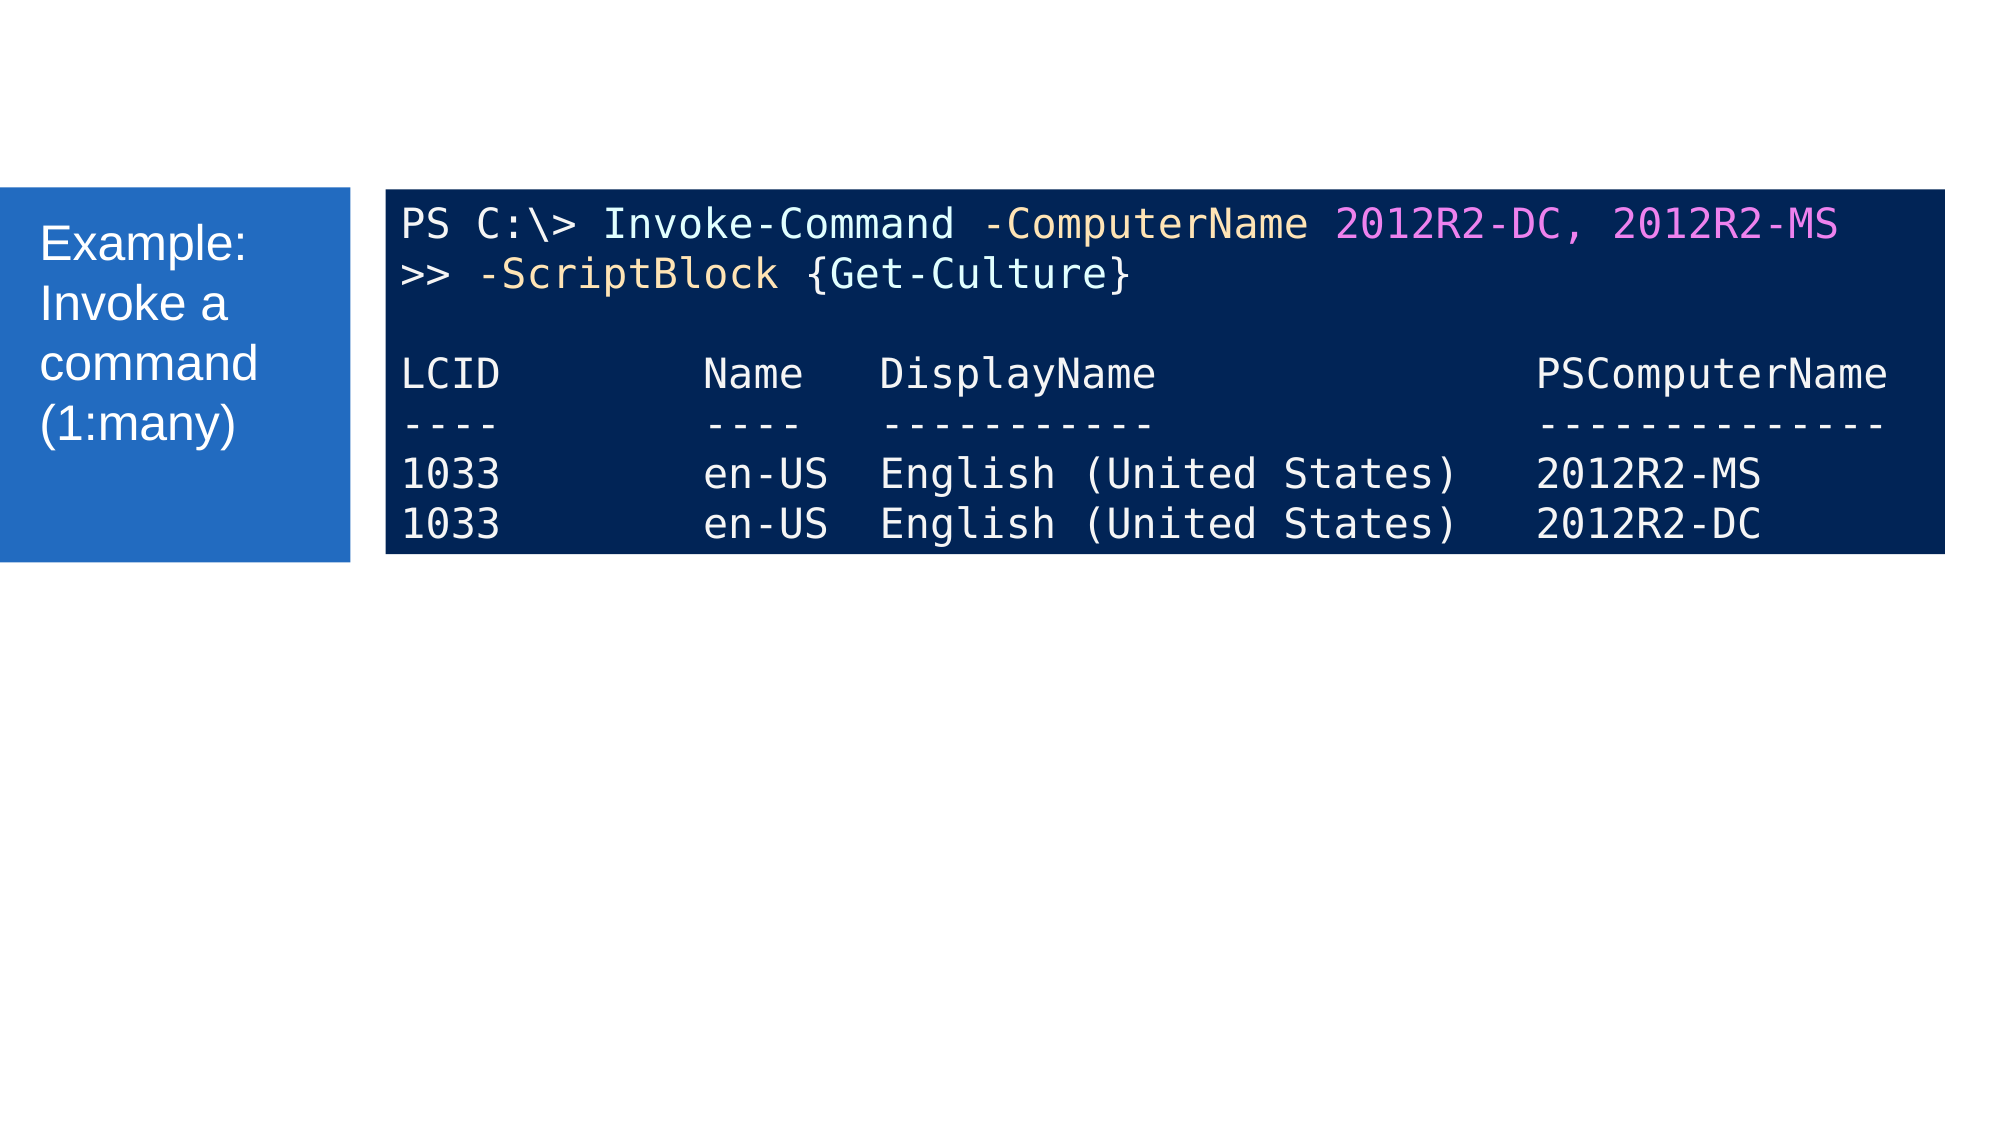

Example:
Invoke a command
(1:many)
PS C:\> Invoke-Command -ComputerName 2012R2-DC, 2012R2-MS
>> -ScriptBlock {Get-Culture}

LCID        Name   DisplayName               PSComputerName
----        ----   -----------               --------------
1033        en-US  English (United States)   2012R2-MS
1033        en-US  English (United States)   2012R2-DC
167